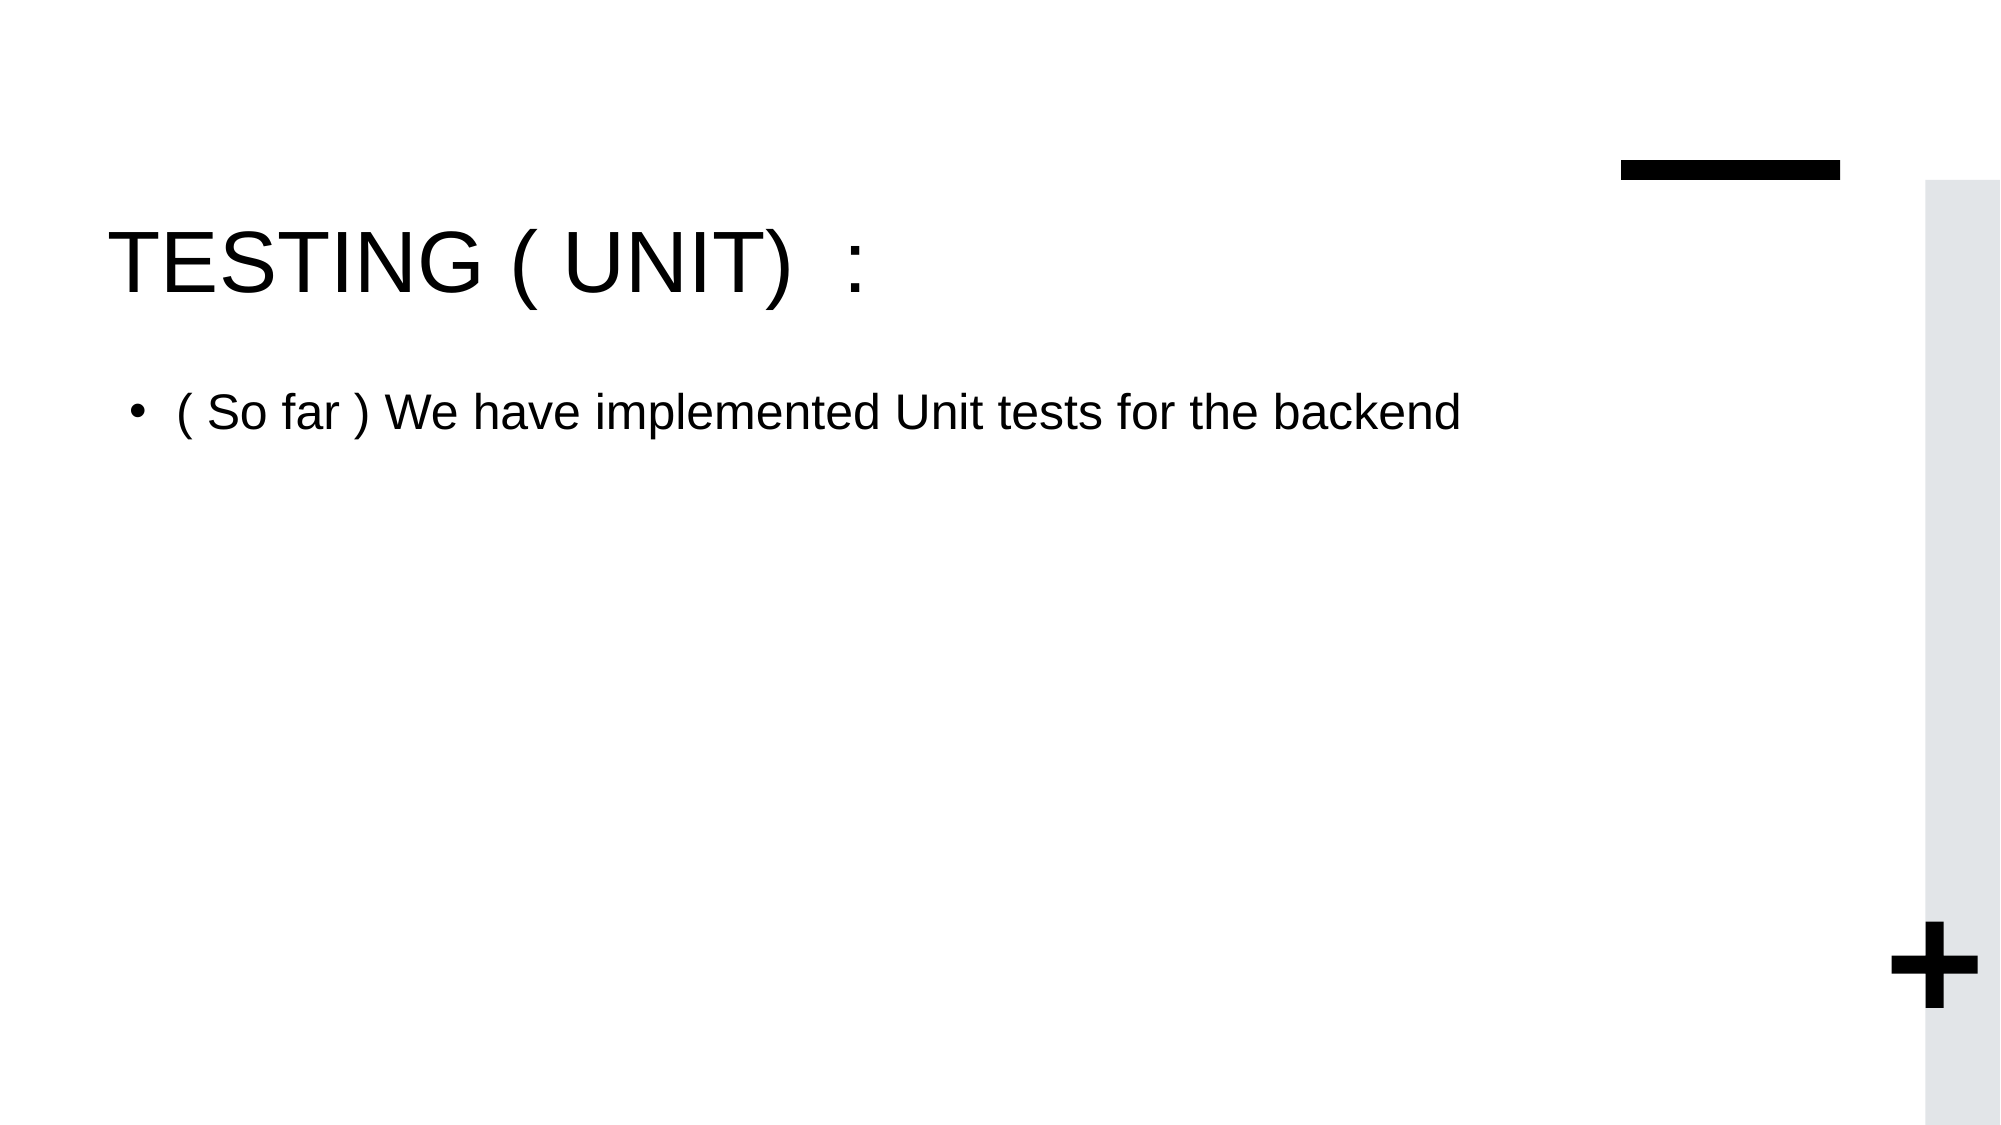

# TESTING ( UNIT)  :
( So far ) We have implemented Unit tests for the backend